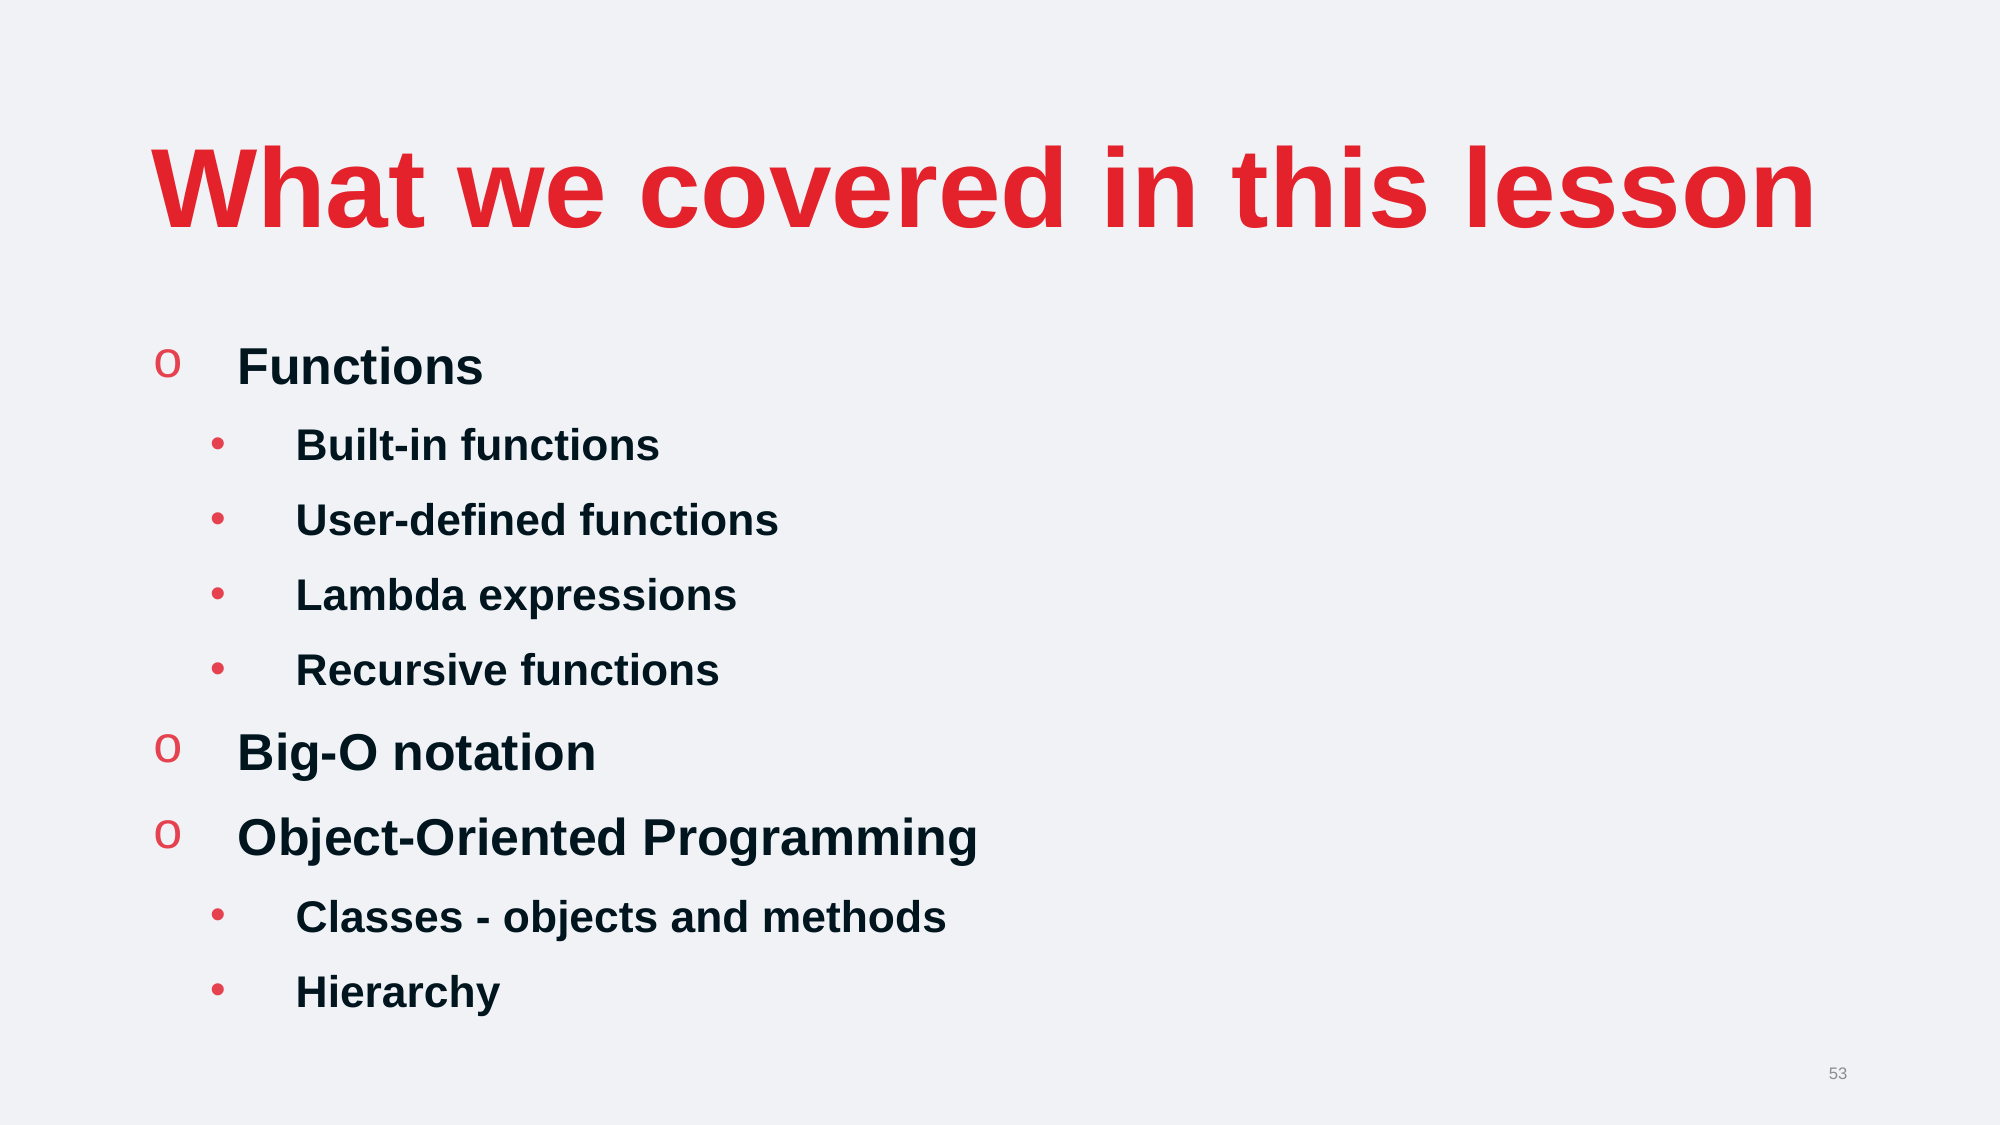

# What we covered in this lesson
Functions
Built-in functions
User-defined functions
Lambda expressions
Recursive functions
Big-O notation
Object-Oriented Programming
Classes - objects and methods
Hierarchy
53